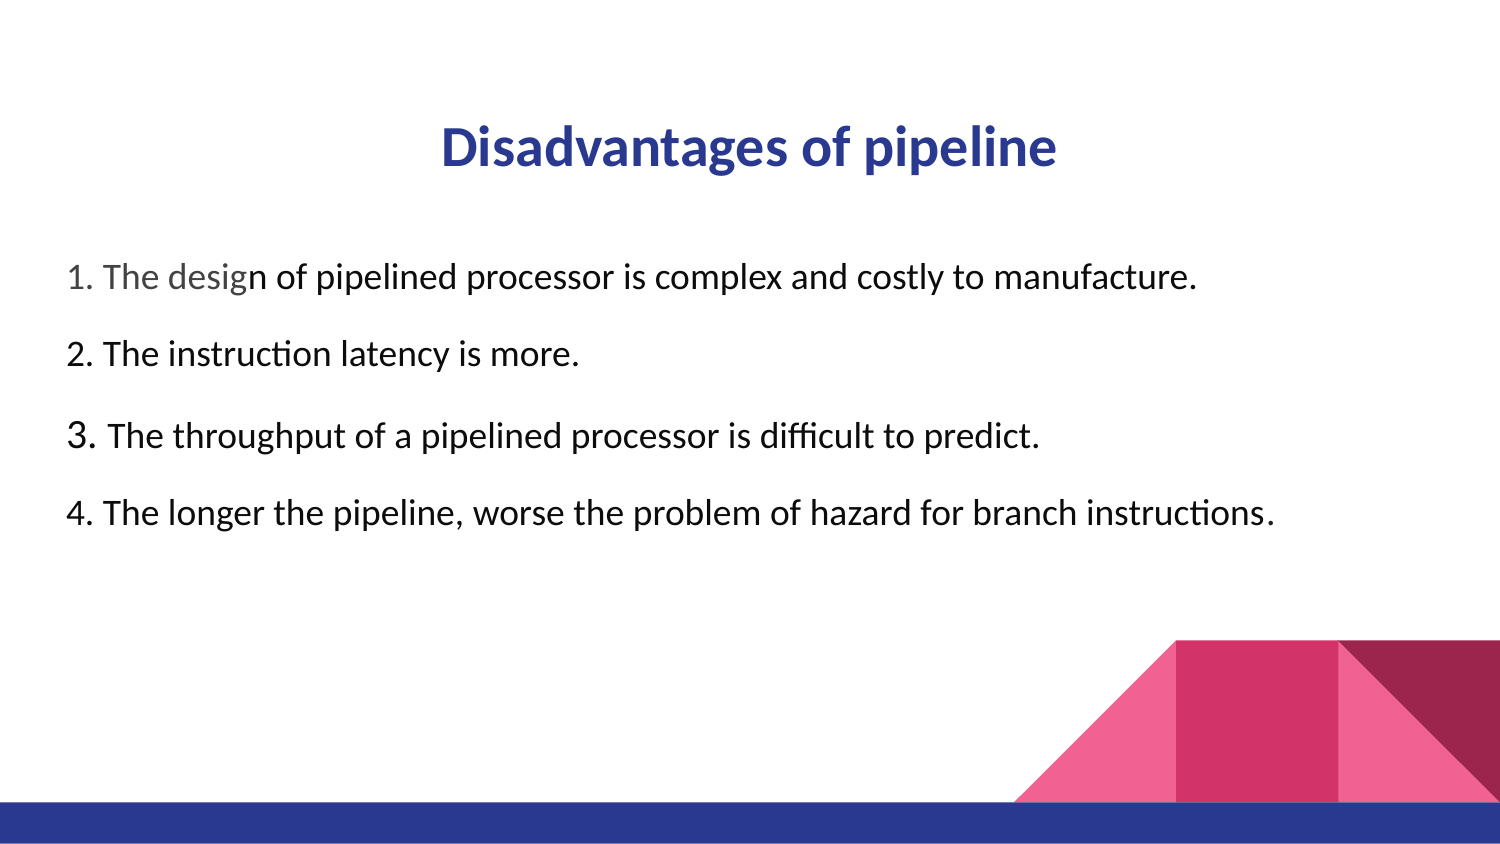

# Disadvantages of pipeline
1. The design of pipelined processor is complex and costly to manufacture.
2. The instruction latency is more.
3. The throughput of a pipelined processor is difficult to predict.
4. The longer the pipeline, worse the problem of hazard for branch instructions.